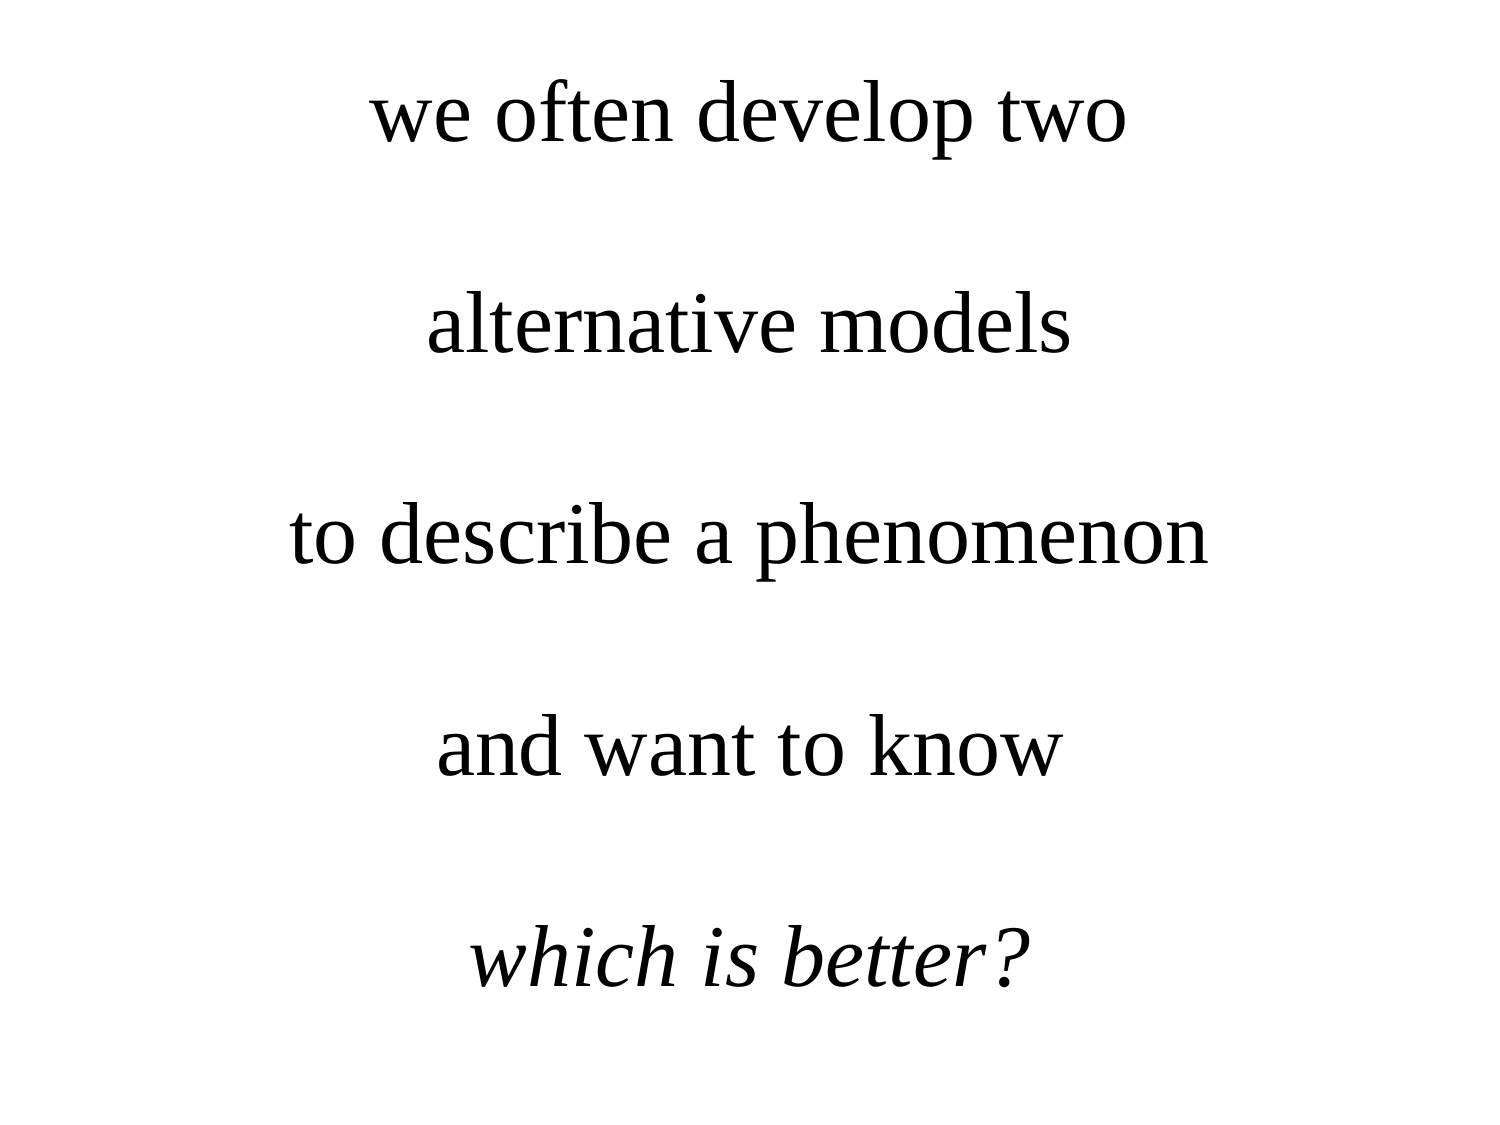

# we often develop two alternative models to describe a phenomenon and want to know which is better?